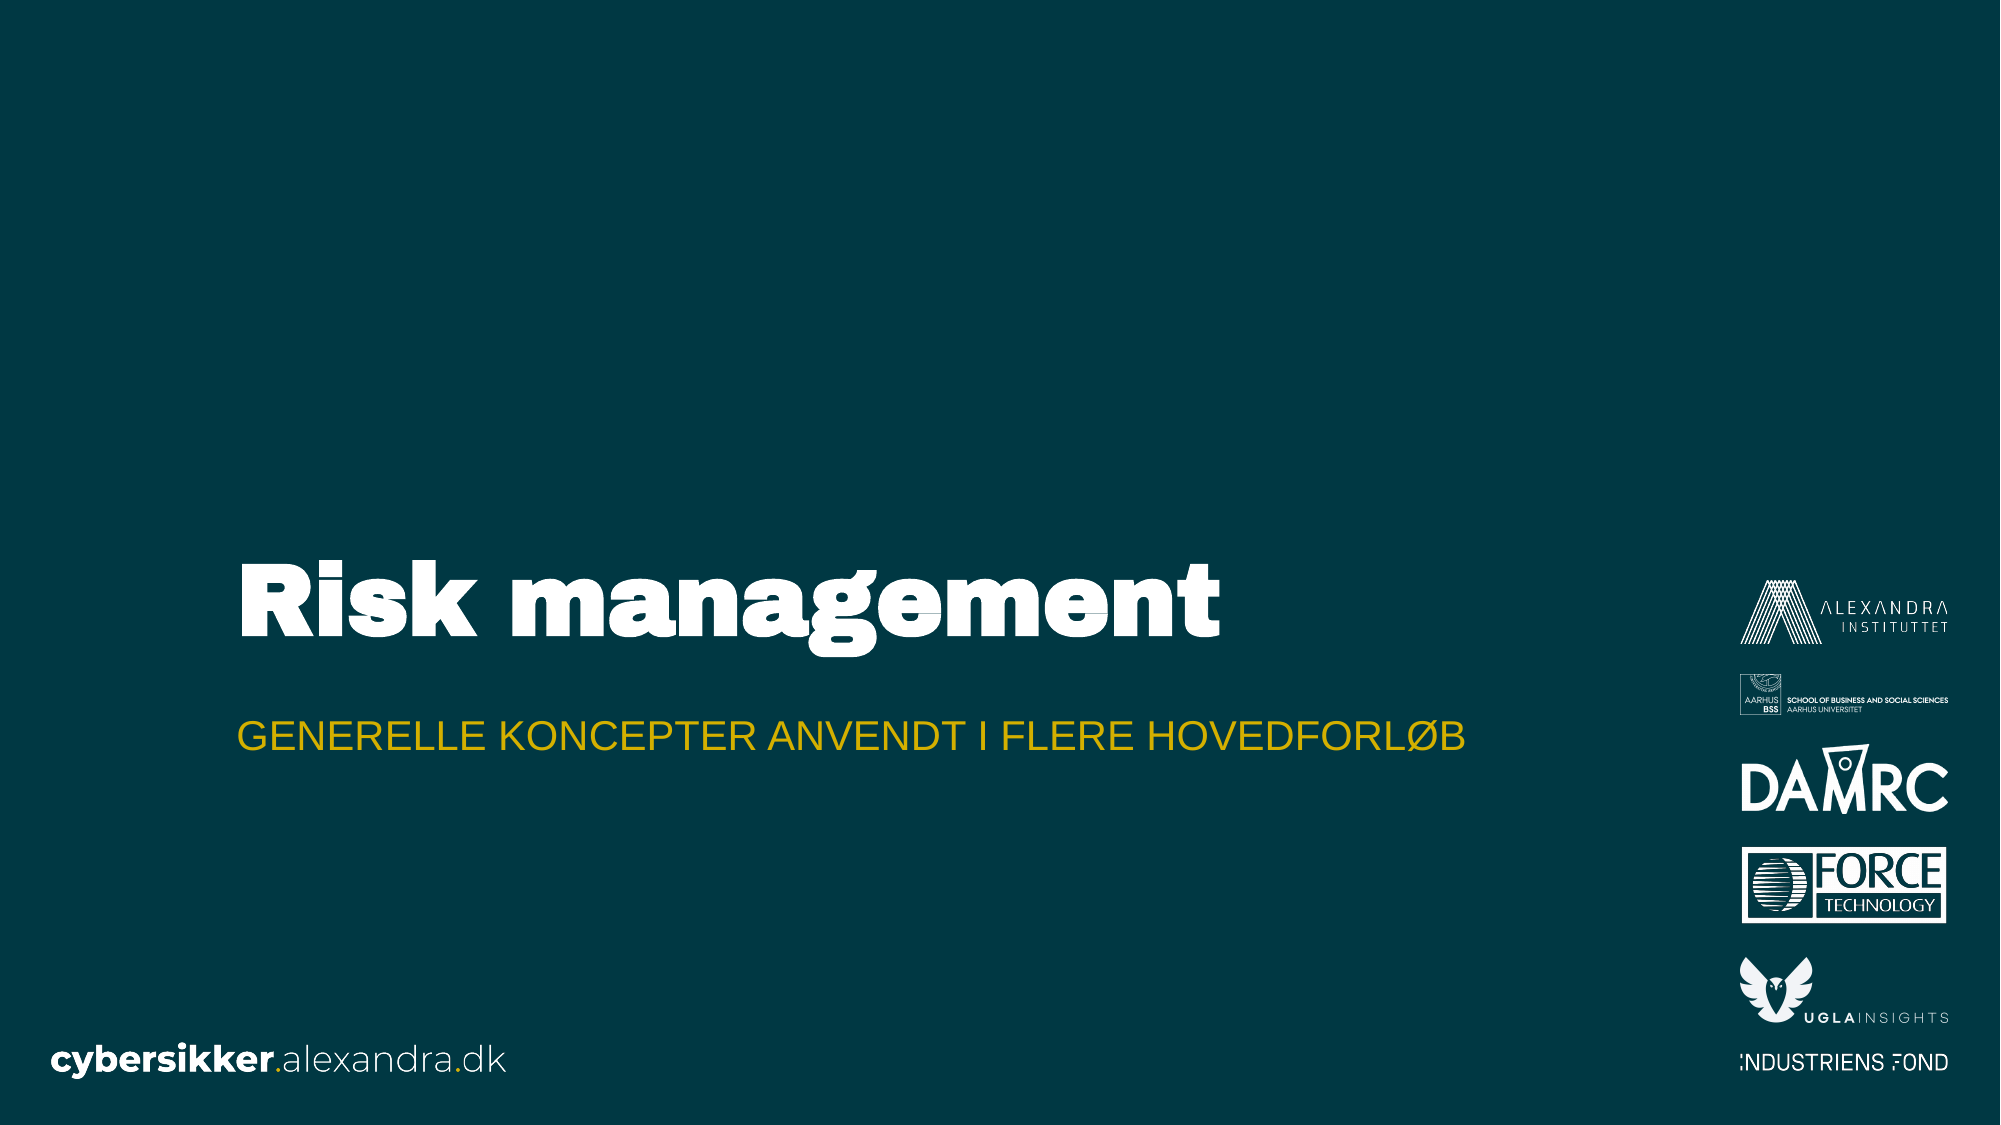

# Risk management
Generelle koncepter anvendt I flere hovedforløb